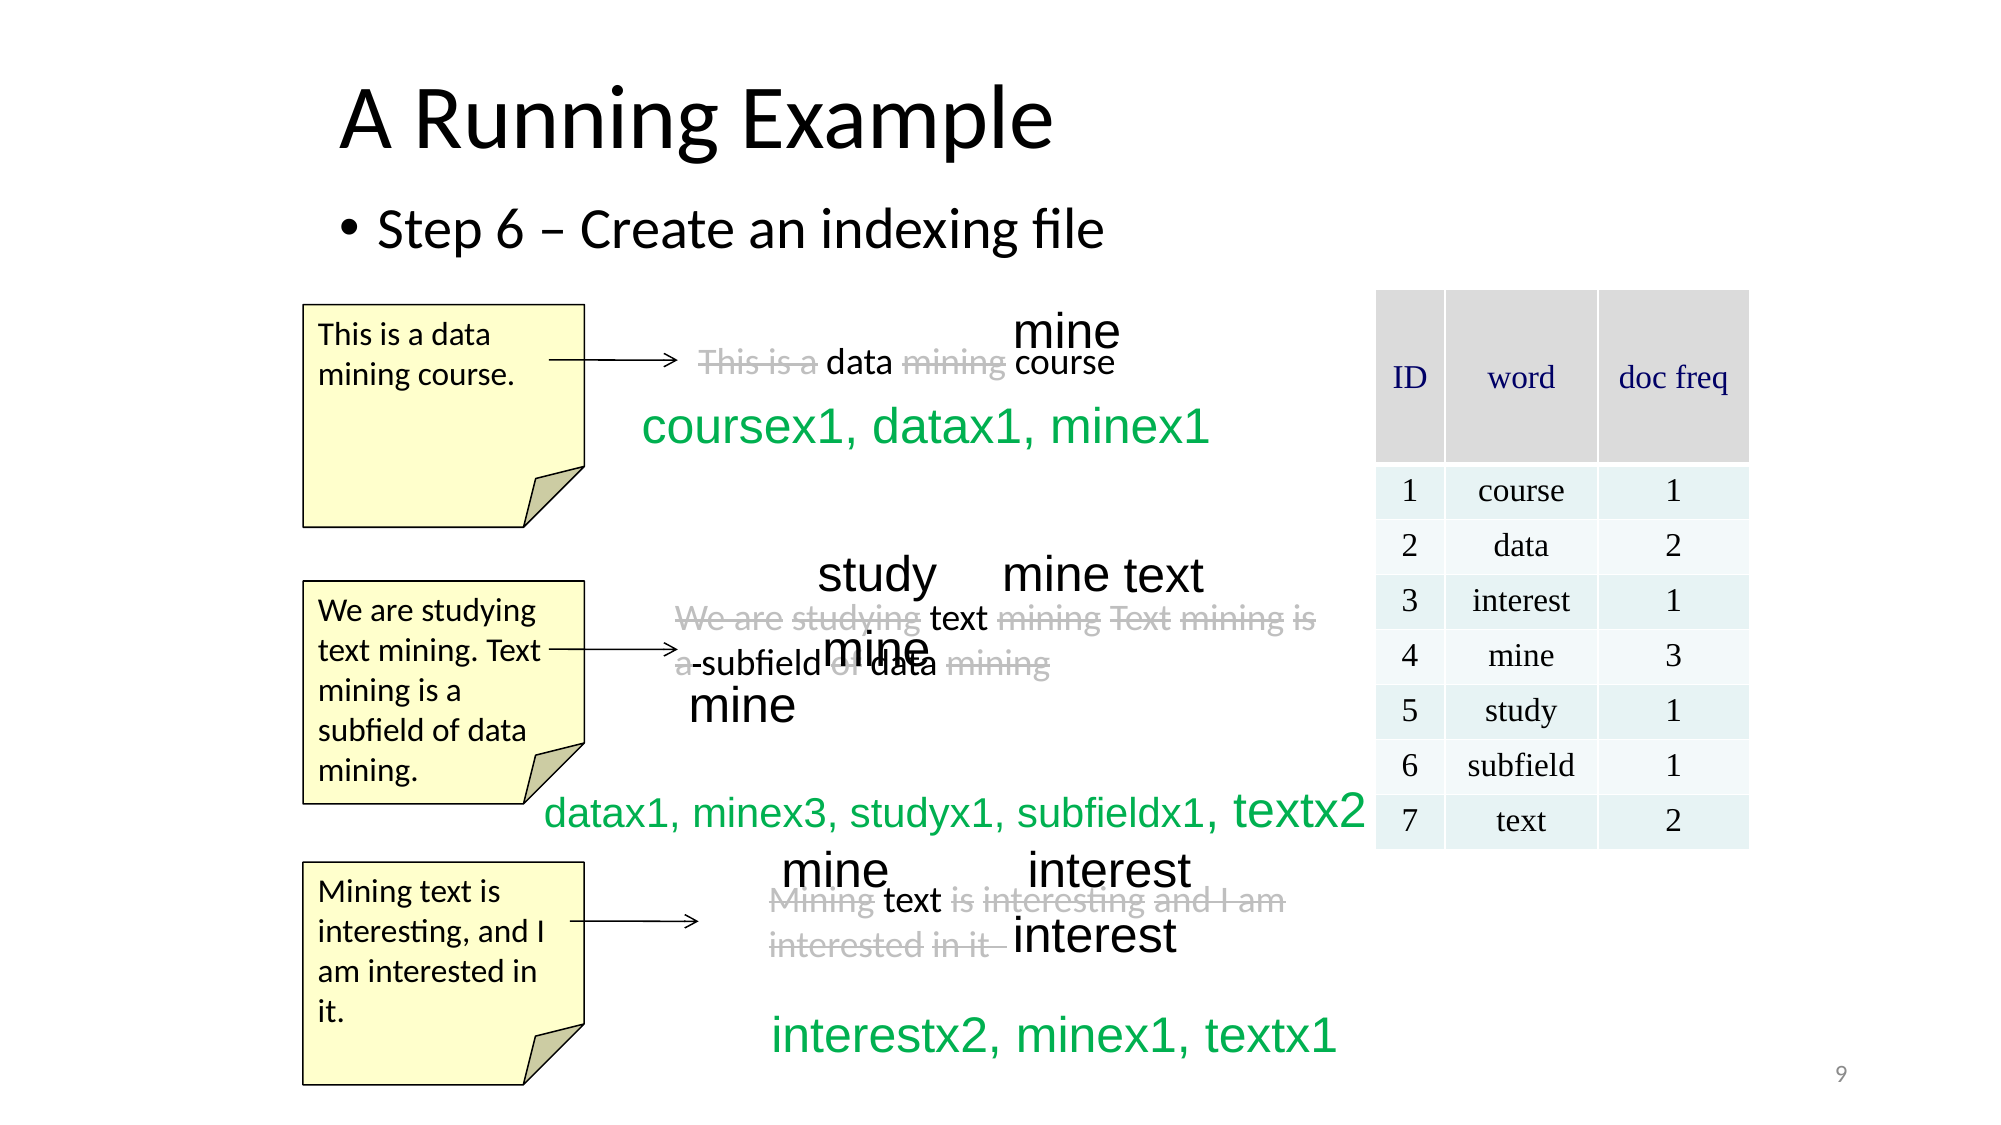

A Running Example
Step 6 – Create an indexing file
| ID | word | doc freq |
| --- | --- | --- |
| 1 | course | 1 |
| 2 | data | 2 |
| 3 | interest | 1 |
| 4 | mine | 3 |
| 5 | study | 1 |
| 6 | subfield | 1 |
| 7 | text | 2 |
mine
This is a data mining course.
This is a data mining course
coursex1, datax1, minex1
study
mine
text
We are studying text mining. Text mining is a subfield of data mining.
We are studying text mining Text mining is a subfield of data mining
mine
mine
datax1, minex3, studyx1, subfieldx1, textx2
mine
interest
Mining text is interesting, and I am interested in it.
Mining text is interesting and I am interested in it
interest
interestx2, minex1, textx1
9